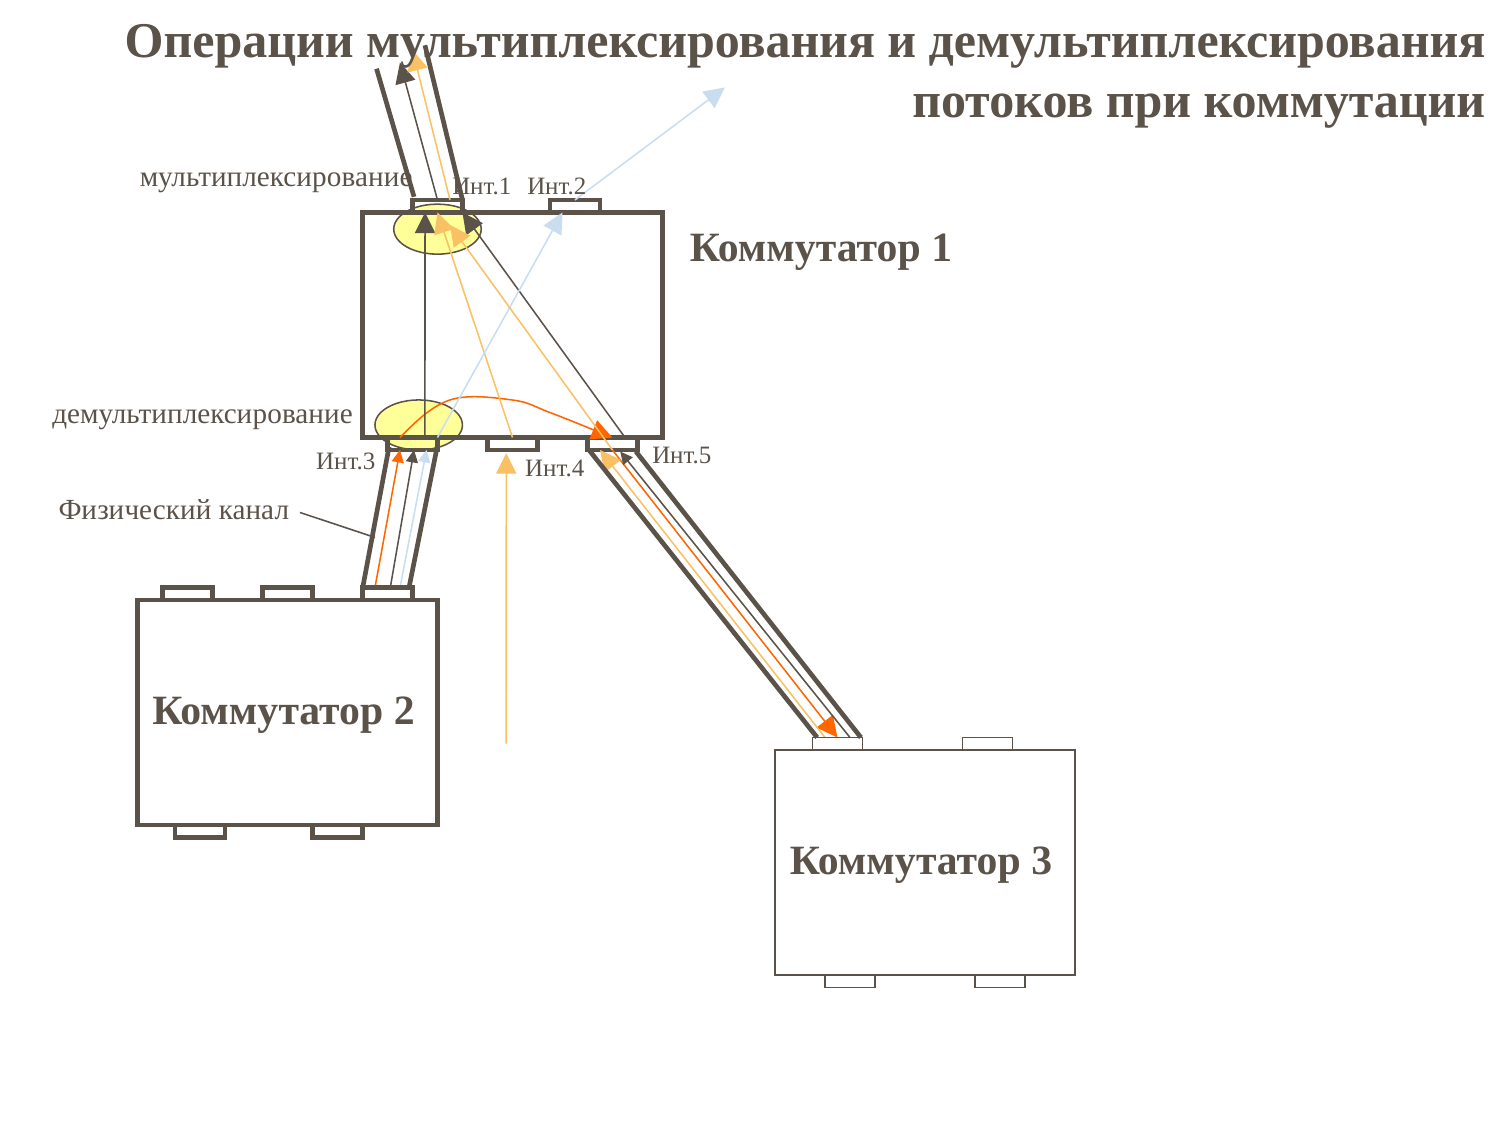

Операции мультиплексирования и демультиплексирования потоков при коммутации

мультиплексирование
Инт.1
Инт.2

Коммутатор 1

демультиплексирование

Инт.5
Инт.3

Инт.4

Физический канал

Коммутатор 2

Коммутатор 3